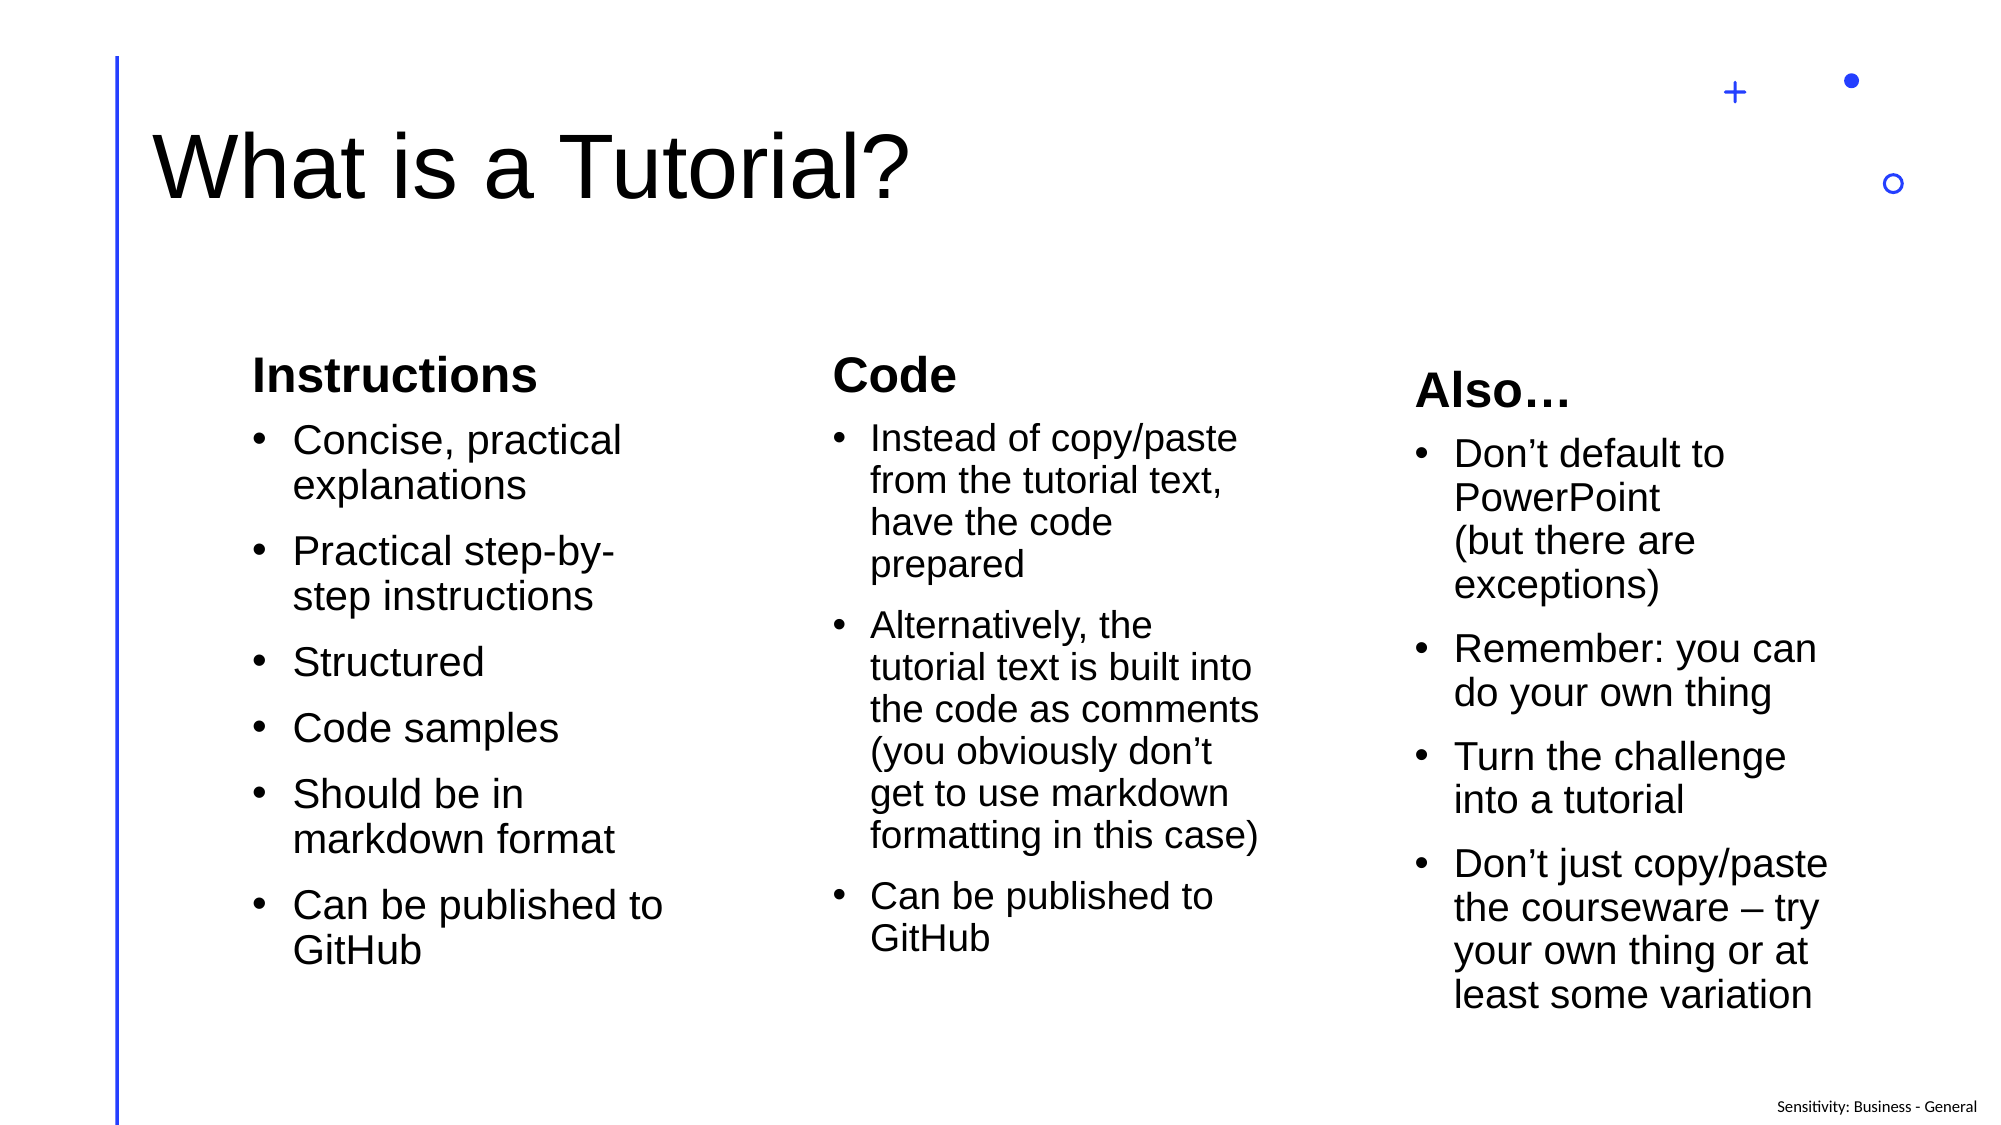

# What is a Tutorial?
Instructions
Code
Also…
Concise, practical explanations
Practical step-by-step instructions
Structured
Code samples
Should be in markdown format
Can be published to GitHub
Instead of copy/paste from the tutorial text, have the code prepared
Alternatively, the tutorial text is built into the code as comments
(you obviously don’t get to use markdown formatting in this case)
Can be published to GitHub
Don’t default to PowerPoint
(but there are exceptions)
Remember: you can do your own thing
Turn the challenge into a tutorial
Don’t just copy/paste the courseware – try your own thing or at least some variation